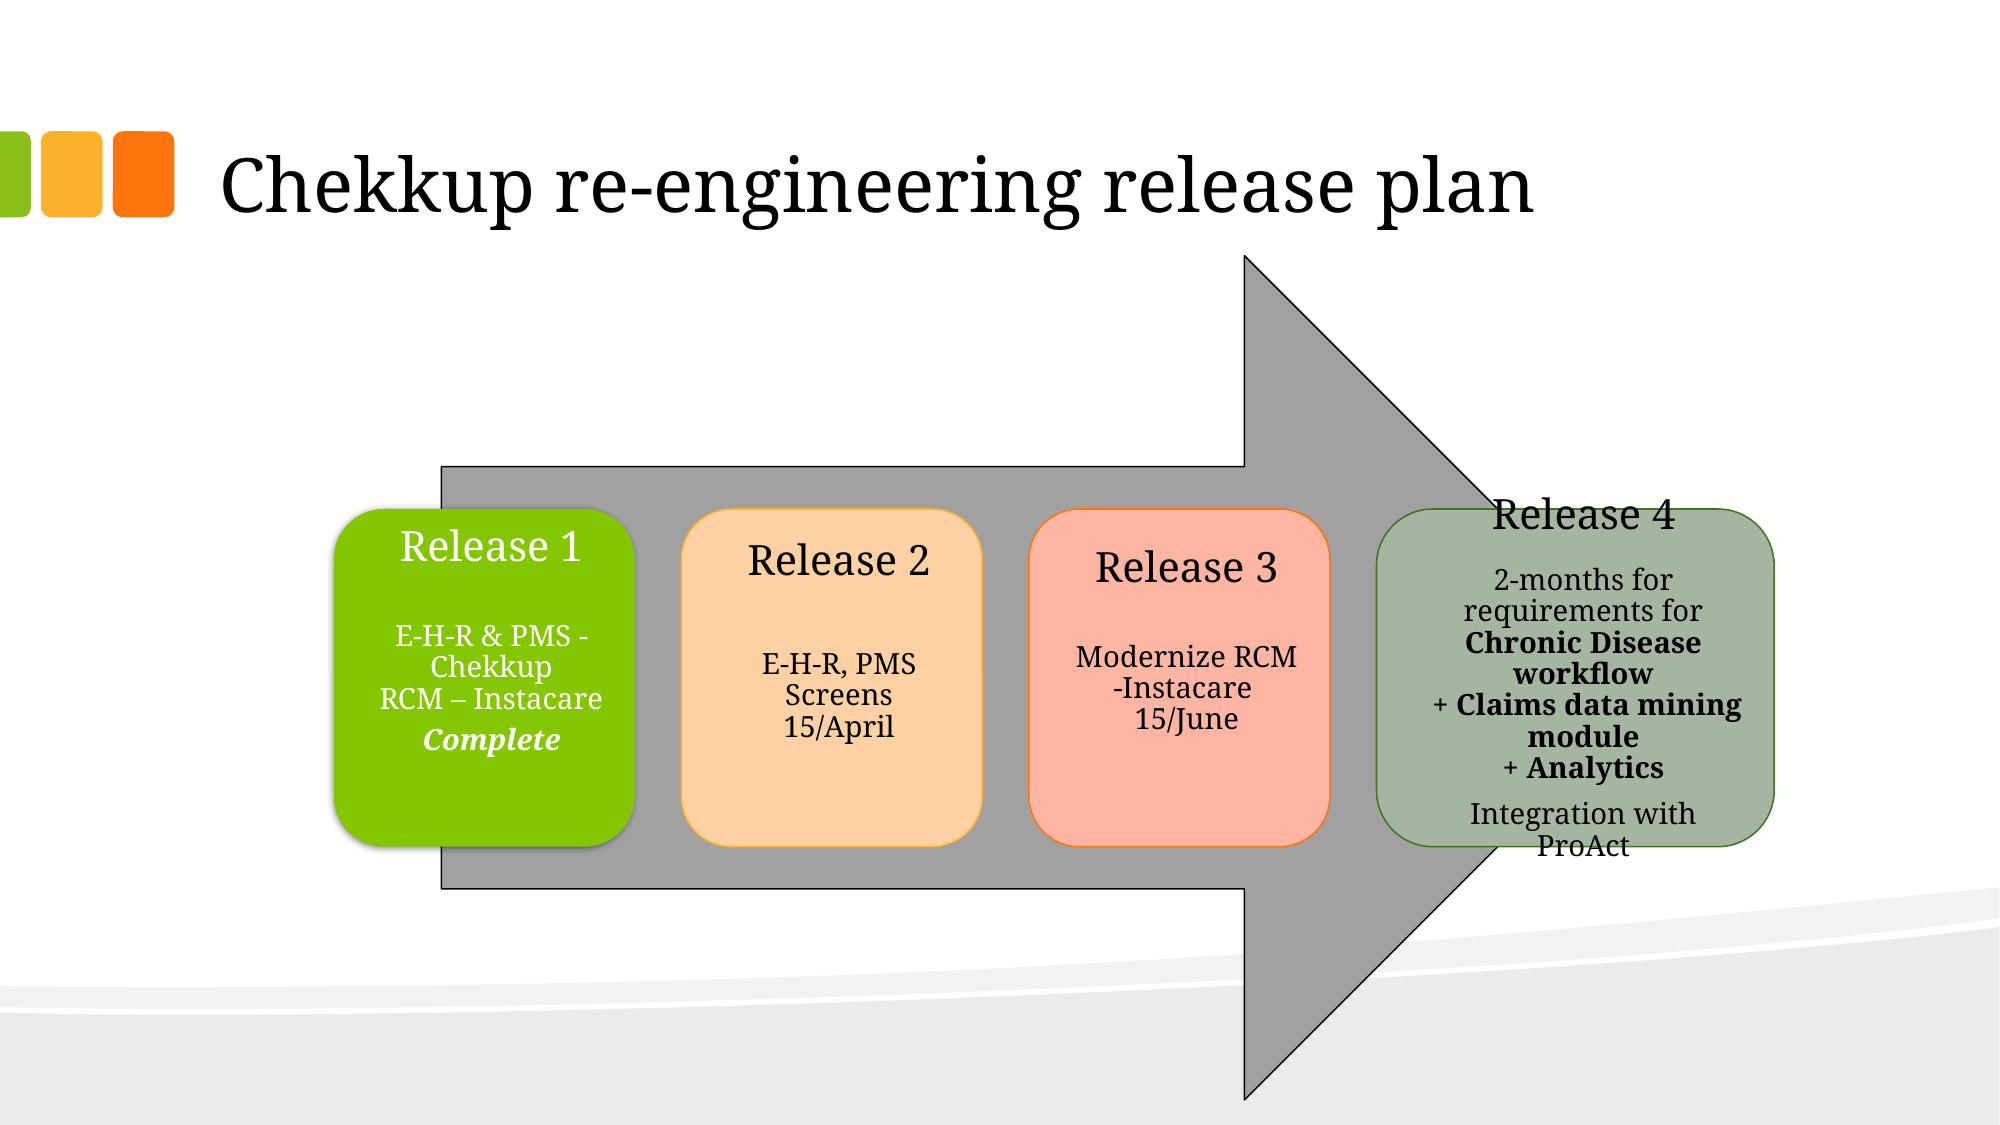

# Chekkup re-engineering release plan
Release 1

E-H-R & PMS - Chekkup
RCM – Instacare
Complete

Release 2
E-H-R, PMS Screens
15/April

Release 3

Modernize RCM
-Instacare
15/June

Release 4
2-months for requirements for Chronic Disease workflow
 + Claims data mining module
+ Analytics
Integration with ProAct